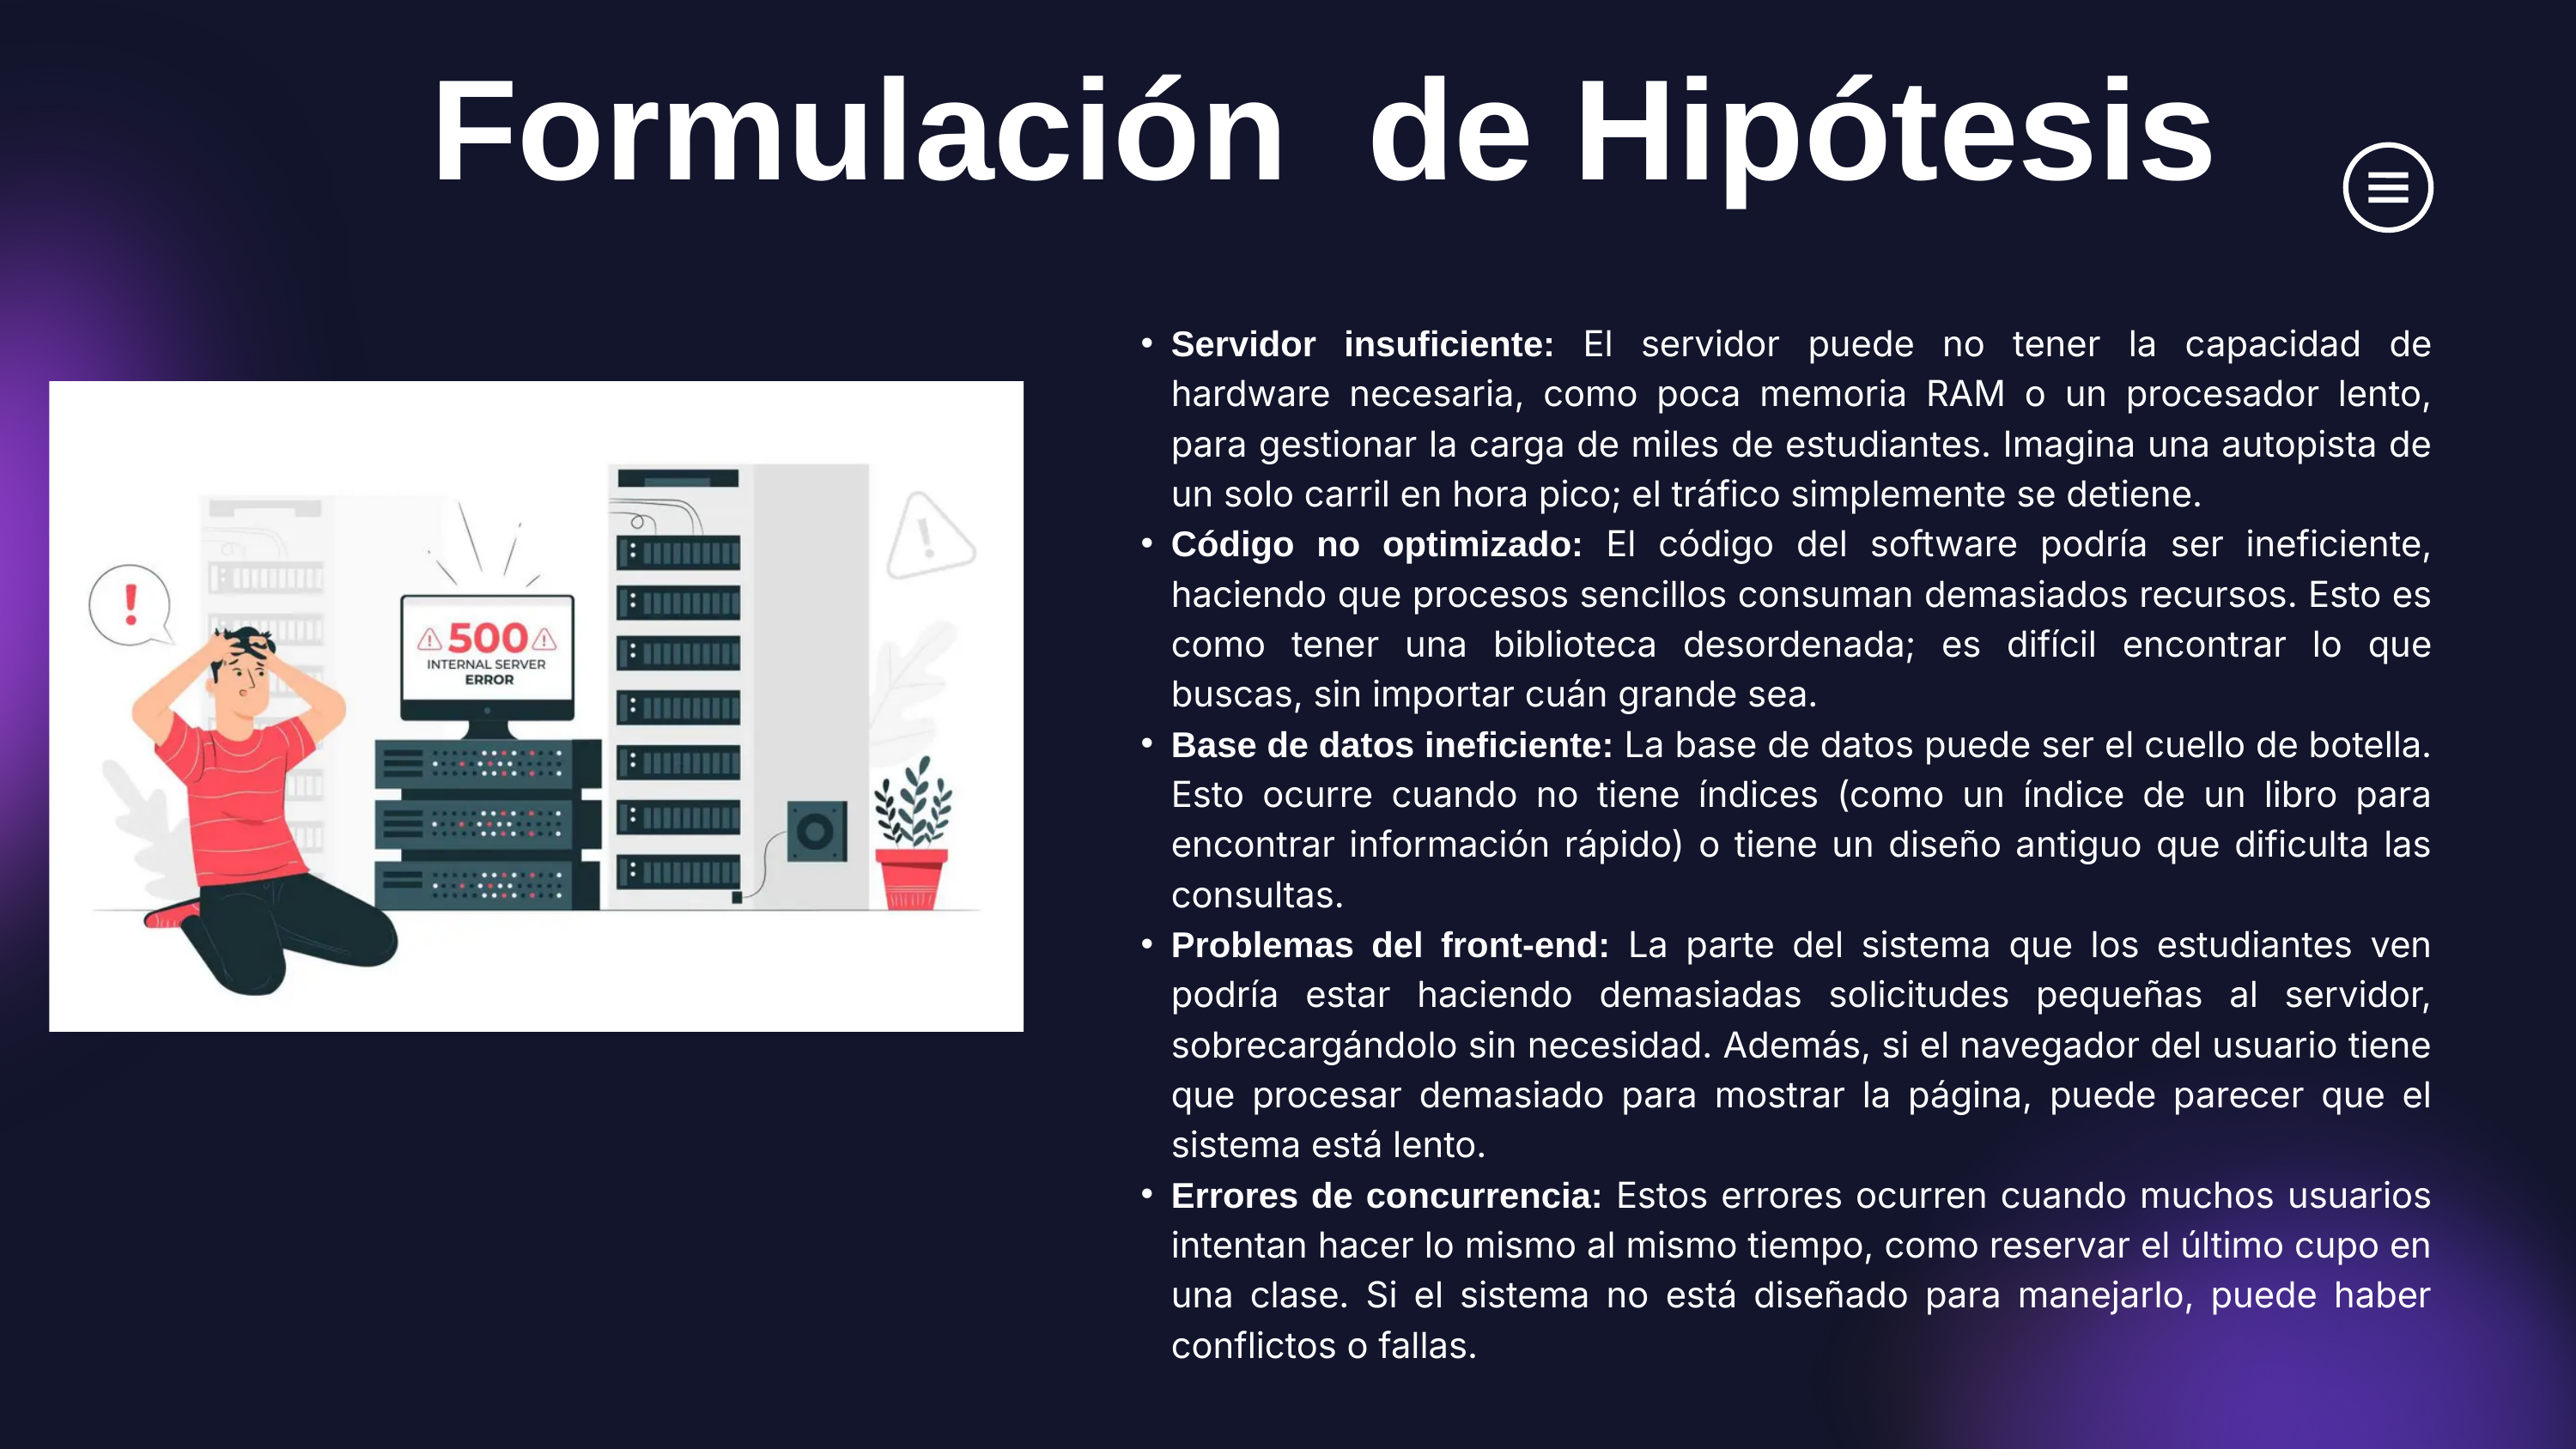

Formulación  de Hipótesis

Servidor insuficiente: El servidor puede no tener la capacidad de hardware necesaria, como poca memoria RAM o un procesador lento, para gestionar la carga de miles de estudiantes. Imagina una autopista de un solo carril en hora pico; el tráfico simplemente se detiene.
Código no optimizado: El código del software podría ser ineficiente, haciendo que procesos sencillos consuman demasiados recursos. Esto es como tener una biblioteca desordenada; es difícil encontrar lo que buscas, sin importar cuán grande sea.
Base de datos ineficiente: La base de datos puede ser el cuello de botella. Esto ocurre cuando no tiene índices (como un índice de un libro para encontrar información rápido) o tiene un diseño antiguo que dificulta las consultas.
Problemas del front-end: La parte del sistema que los estudiantes ven podría estar haciendo demasiadas solicitudes pequeñas al servidor, sobrecargándolo sin necesidad. Además, si el navegador del usuario tiene que procesar demasiado para mostrar la página, puede parecer que el sistema está lento.
Errores de concurrencia: Estos errores ocurren cuando muchos usuarios intentan hacer lo mismo al mismo tiempo, como reservar el último cupo en una clase. Si el sistema no está diseñado para manejarlo, puede haber conflictos o fallas.